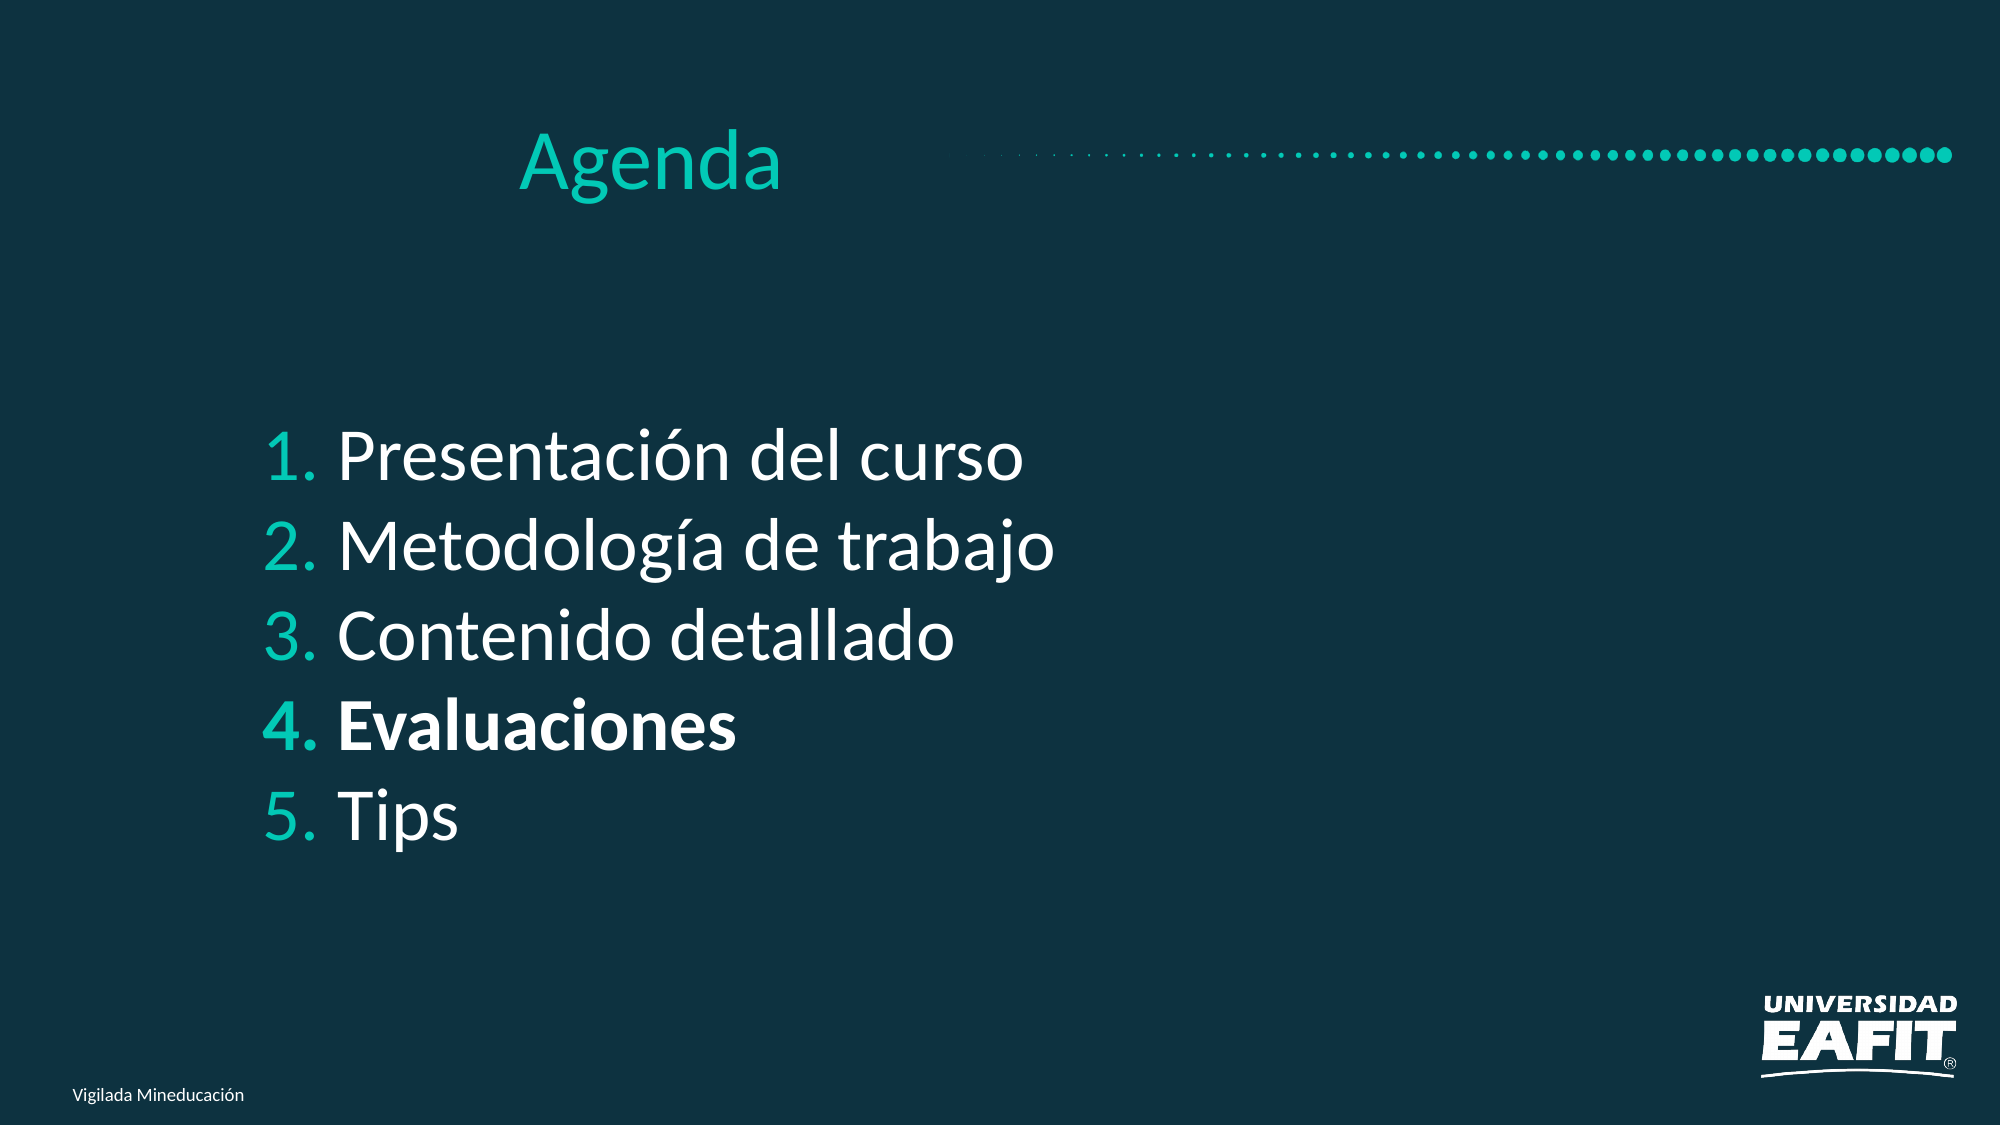

# Agenda
Presentación del curso
Metodología de trabajo
Contenido detallado
Evaluaciones
Tips